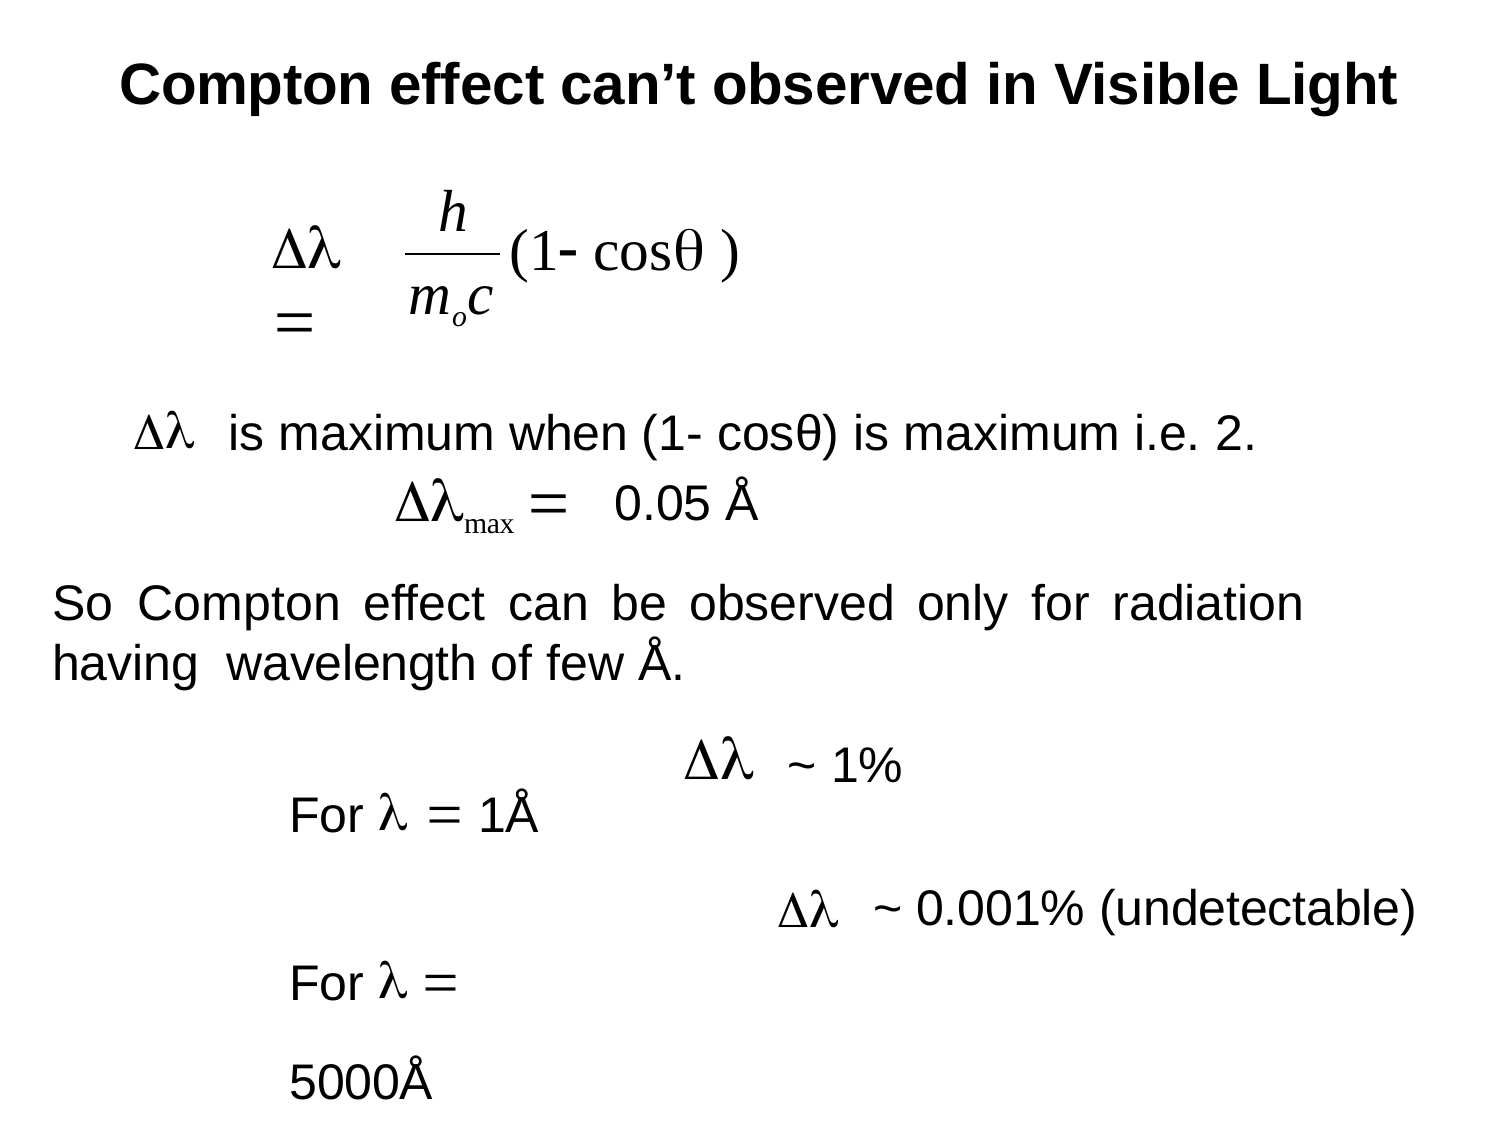

Compton effect can’t observed in Visible Light
h
Δλ =
(1− cosθ )
moc

Δλ	is maximum when (1- cosθ) is maximum i.e. 2.
Δλmax =
0.05 Å
So	Compton	effect	can	be	observed	only	for	radiation	having  wavelength of few Å.
For λ =	1Å  For λ = 5000Å
~ 1%
Δλ	~ 0.001% (undetectable)
Δλ